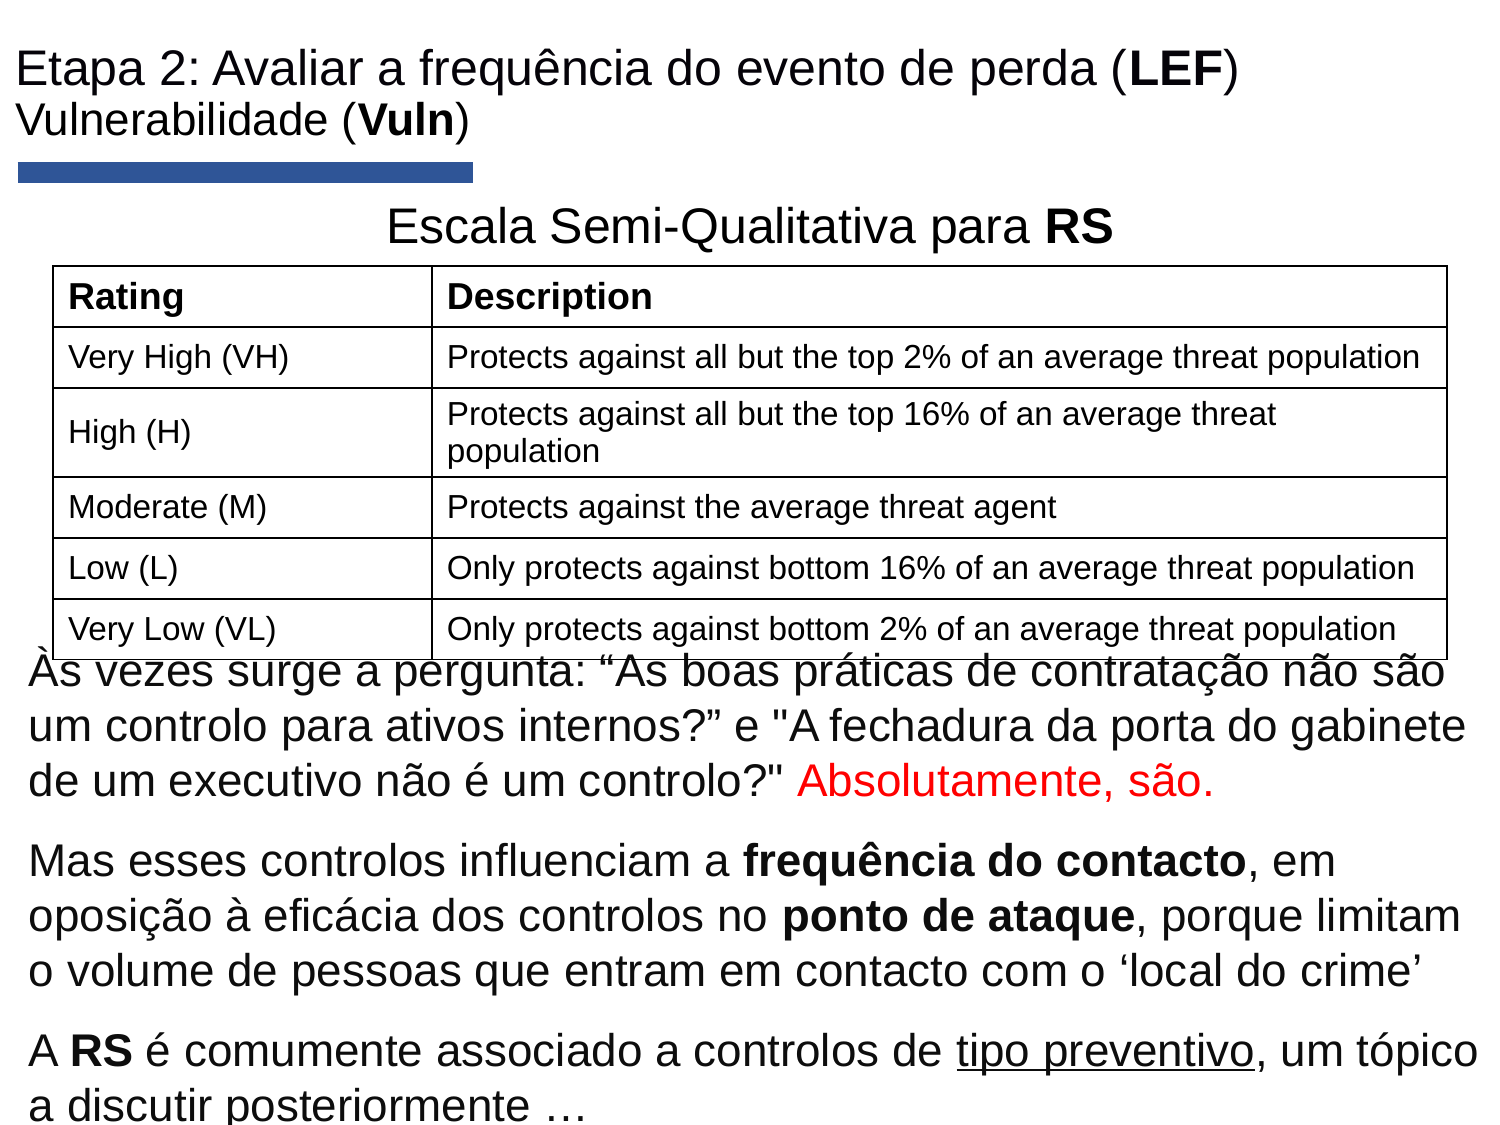

# Etapa 2: Avaliar a frequência do evento de perda (LEF) Vulnerabilidade (Vuln)
Escala Semi-Qualitativa para RS
| Rating | Description |
| --- | --- |
| Very High (VH) | Protects against all but the top 2% of an average threat population |
| High (H) | Protects against all but the top 16% of an average threat population |
| Moderate (M) | Protects against the average threat agent |
| Low (L) | Only protects against bottom 16% of an average threat population |
| Very Low (VL) | Only protects against bottom 2% of an average threat population |
Às vezes surge a pergunta: “As boas práticas de contratação não são um controlo para ativos internos?” e "A fechadura da porta do gabinete de um executivo não é um controlo?" Absolutamente, são.
Mas esses controlos influenciam a frequência do contacto, em oposição à eficácia dos controlos no ponto de ataque, porque limitam o volume de pessoas que entram em contacto com o ‘local do crime’
A RS é comumente associado a controlos de tipo preventivo, um tópico a discutir posteriormente …